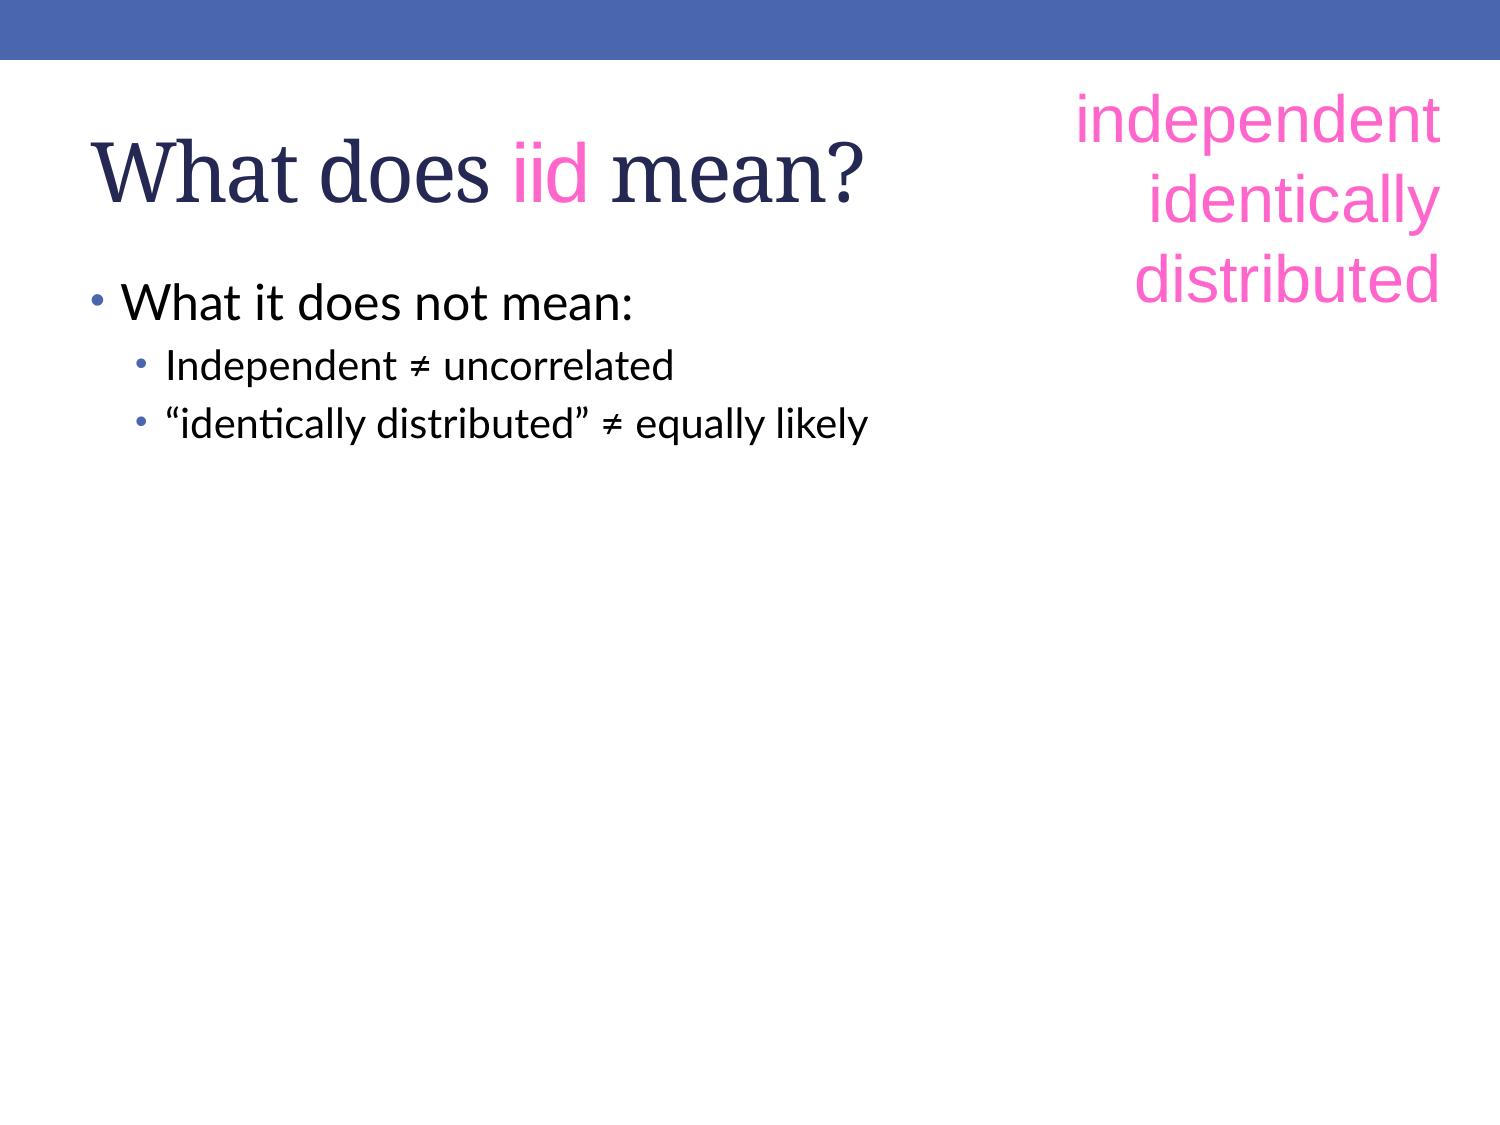

independent
identically
distributed
# What does iid mean?
What it does not mean:
Independent ≠ uncorrelated
“identically distributed” ≠ equally likely